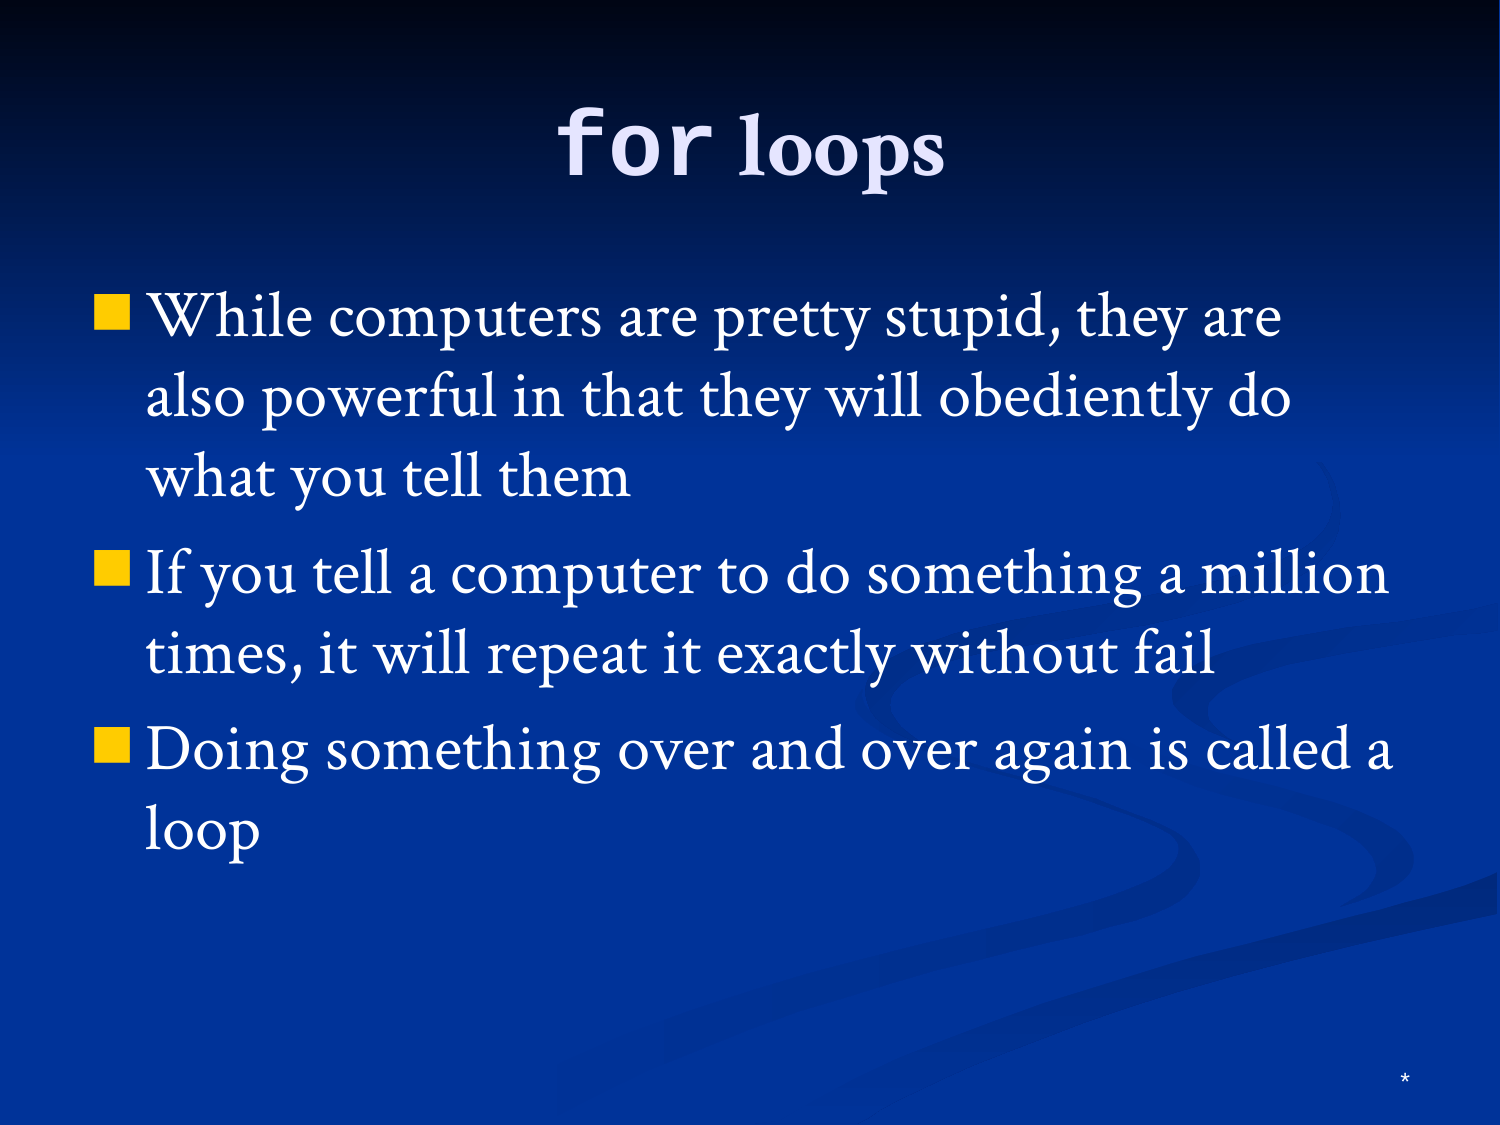

for loops
While computers are pretty stupid, they are also powerful in that they will obediently do what you tell them
If you tell a computer to do something a million times, it will repeat it exactly without fail
Doing something over and over again is called a loop

*